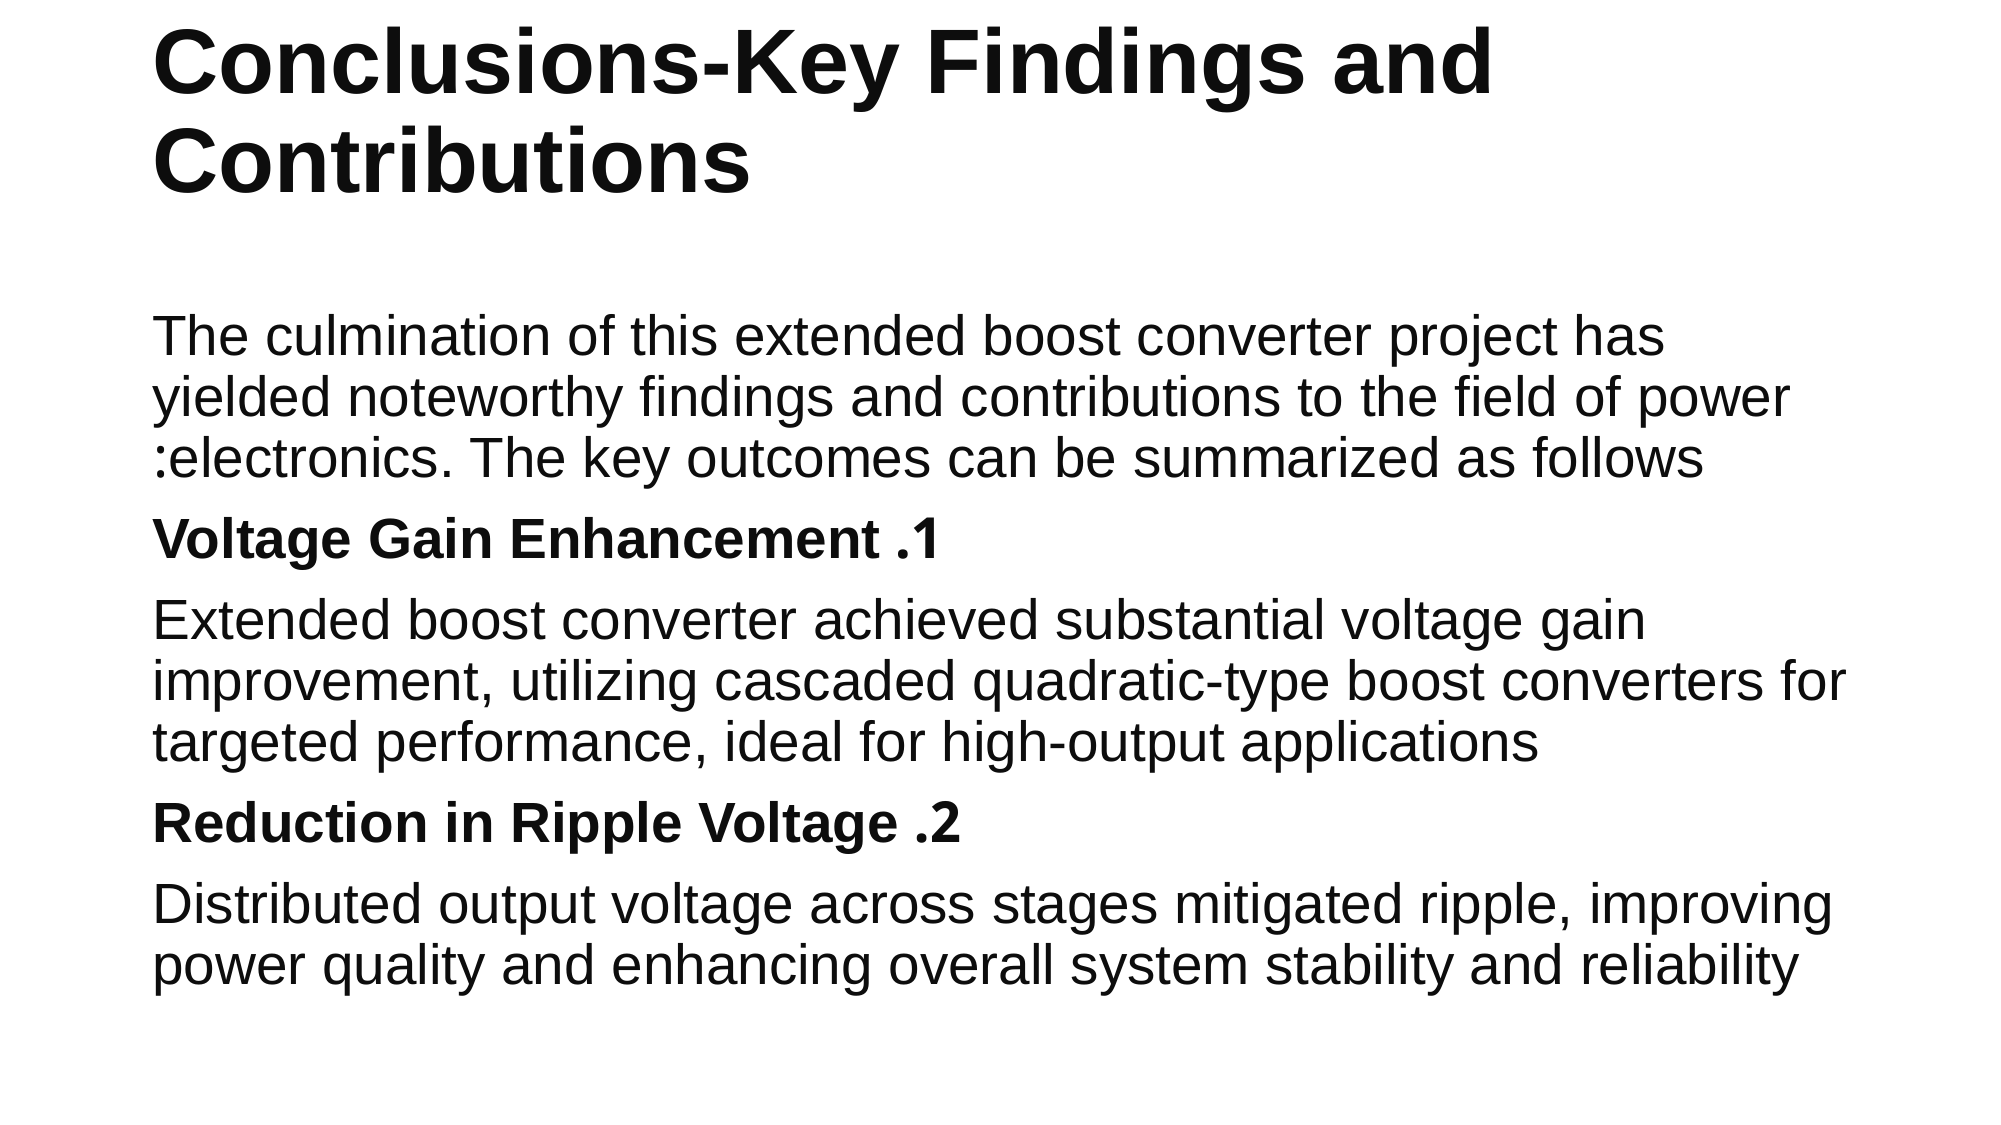

# Conclusions-Key Findings and Contributions
The culmination of this extended boost converter project has yielded noteworthy findings and contributions to the field of power electronics. The key outcomes can be summarized as follows:
1. Voltage Gain Enhancement
Extended boost converter achieved substantial voltage gain improvement, utilizing cascaded quadratic-type boost converters for targeted performance, ideal for high-output applications
2. Reduction in Ripple Voltage
Distributed output voltage across stages mitigated ripple, improving power quality and enhancing overall system stability and reliability